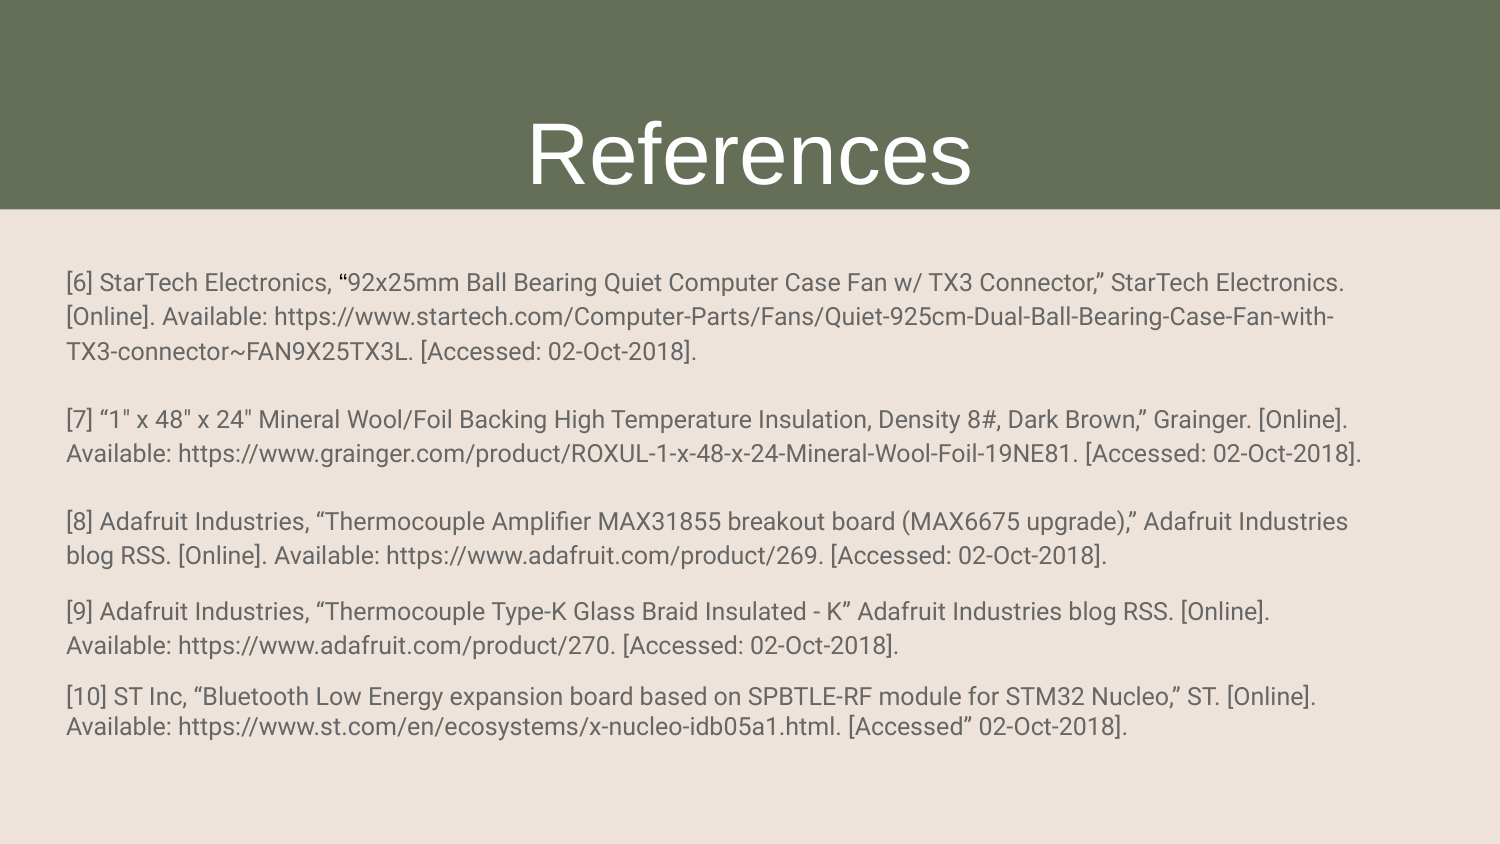

# References
[6] StarTech Electronics, “92x25mm Ball Bearing Quiet Computer Case Fan w/ TX3 Connector,” StarTech Electronics. [Online]. Available: https://www.startech.com/Computer-Parts/Fans/Quiet-925cm-Dual-Ball-Bearing-Case-Fan-with-TX3-connector~FAN9X25TX3L. [Accessed: 02-Oct-2018].
[7] “1" x 48" x 24" Mineral Wool/Foil Backing High Temperature Insulation, Density 8#, Dark Brown,” Grainger. [Online]. Available: https://www.grainger.com/product/ROXUL-1-x-48-x-24-Mineral-Wool-Foil-19NE81. [Accessed: 02-Oct-2018].
[8] Adafruit Industries, “Thermocouple Amplifier MAX31855 breakout board (MAX6675 upgrade),” Adafruit Industries blog RSS. [Online]. Available: https://www.adafruit.com/product/269. [Accessed: 02-Oct-2018].
[9] Adafruit Industries, “Thermocouple Type-K Glass Braid Insulated - K” Adafruit Industries blog RSS. [Online]. Available: https://www.adafruit.com/product/270. [Accessed: 02-Oct-2018].
[10] ST Inc, “Bluetooth Low Energy expansion board based on SPBTLE-RF module for STM32 Nucleo,” ST. [Online]. Available: https://www.st.com/en/ecosystems/x-nucleo-idb05a1.html. [Accessed” 02-Oct-2018].